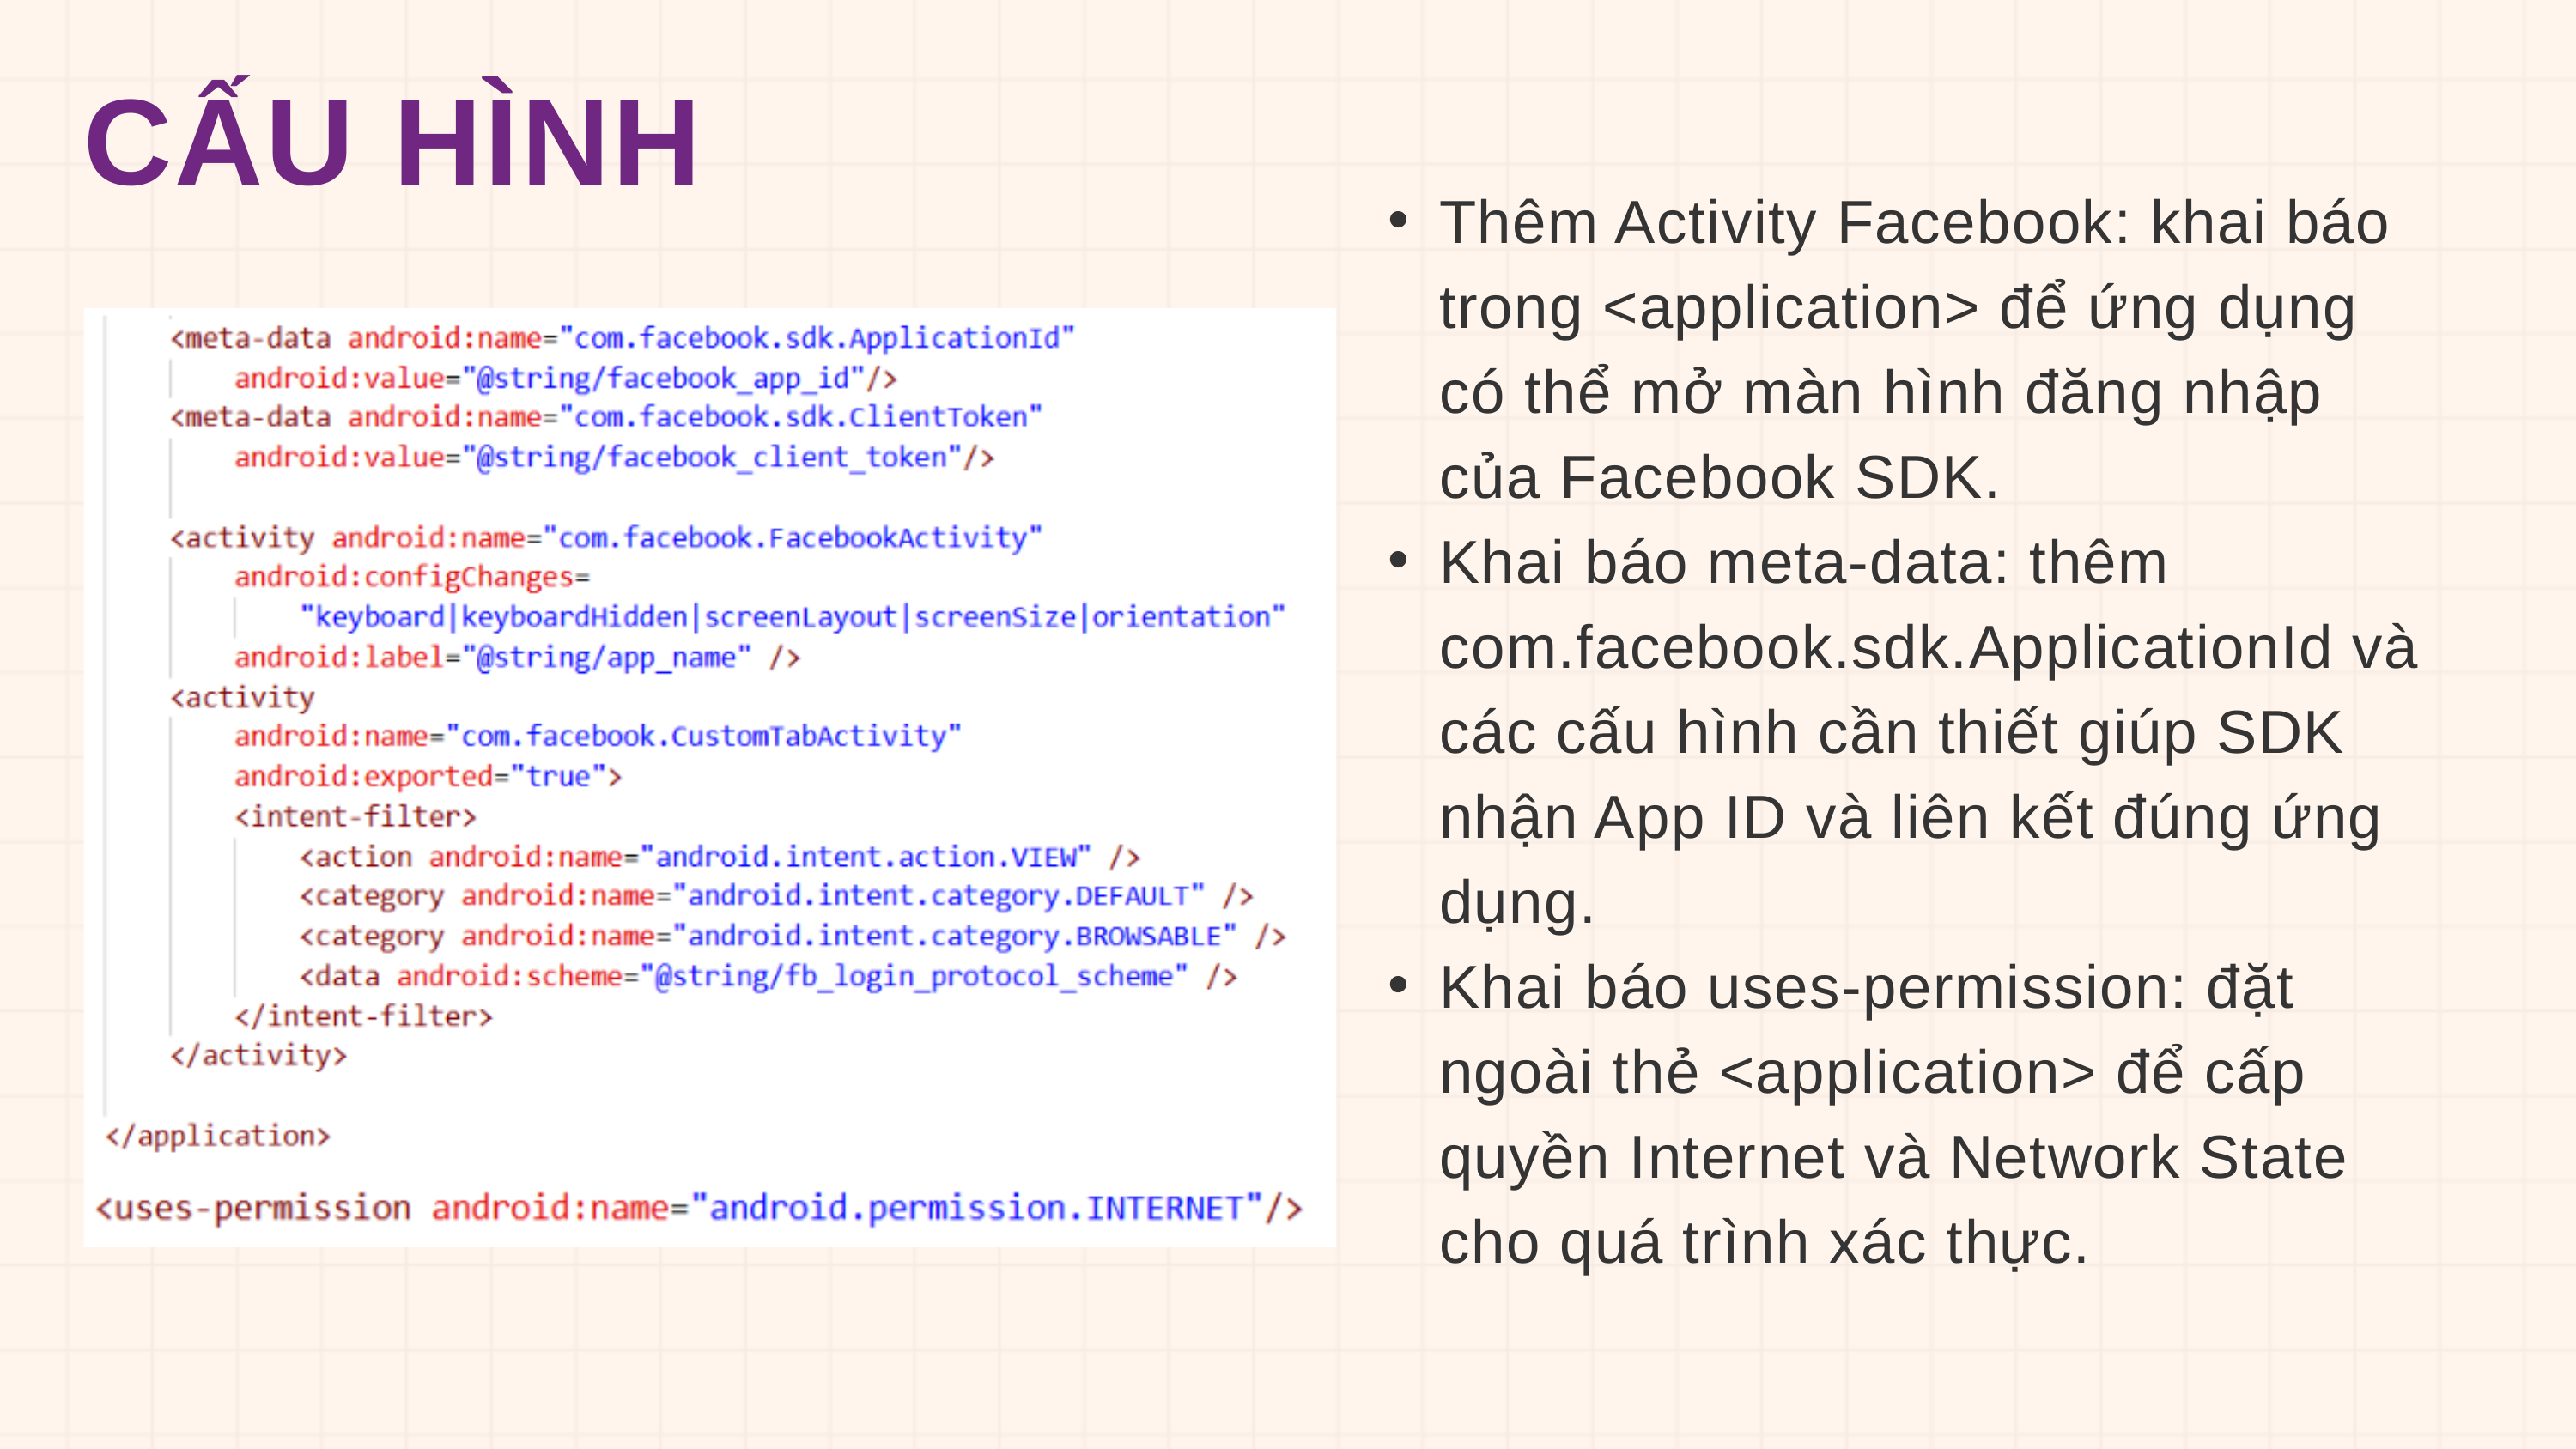

CẤU HÌNH
Thêm Activity Facebook: khai báo trong <application> để ứng dụng có thể mở màn hình đăng nhập của Facebook SDK.
Khai báo meta-data: thêm com.facebook.sdk.ApplicationId và các cấu hình cần thiết giúp SDK nhận App ID và liên kết đúng ứng dụng.
Khai báo uses-permission: đặt ngoài thẻ <application> để cấp quyền Internet và Network State cho quá trình xác thực.